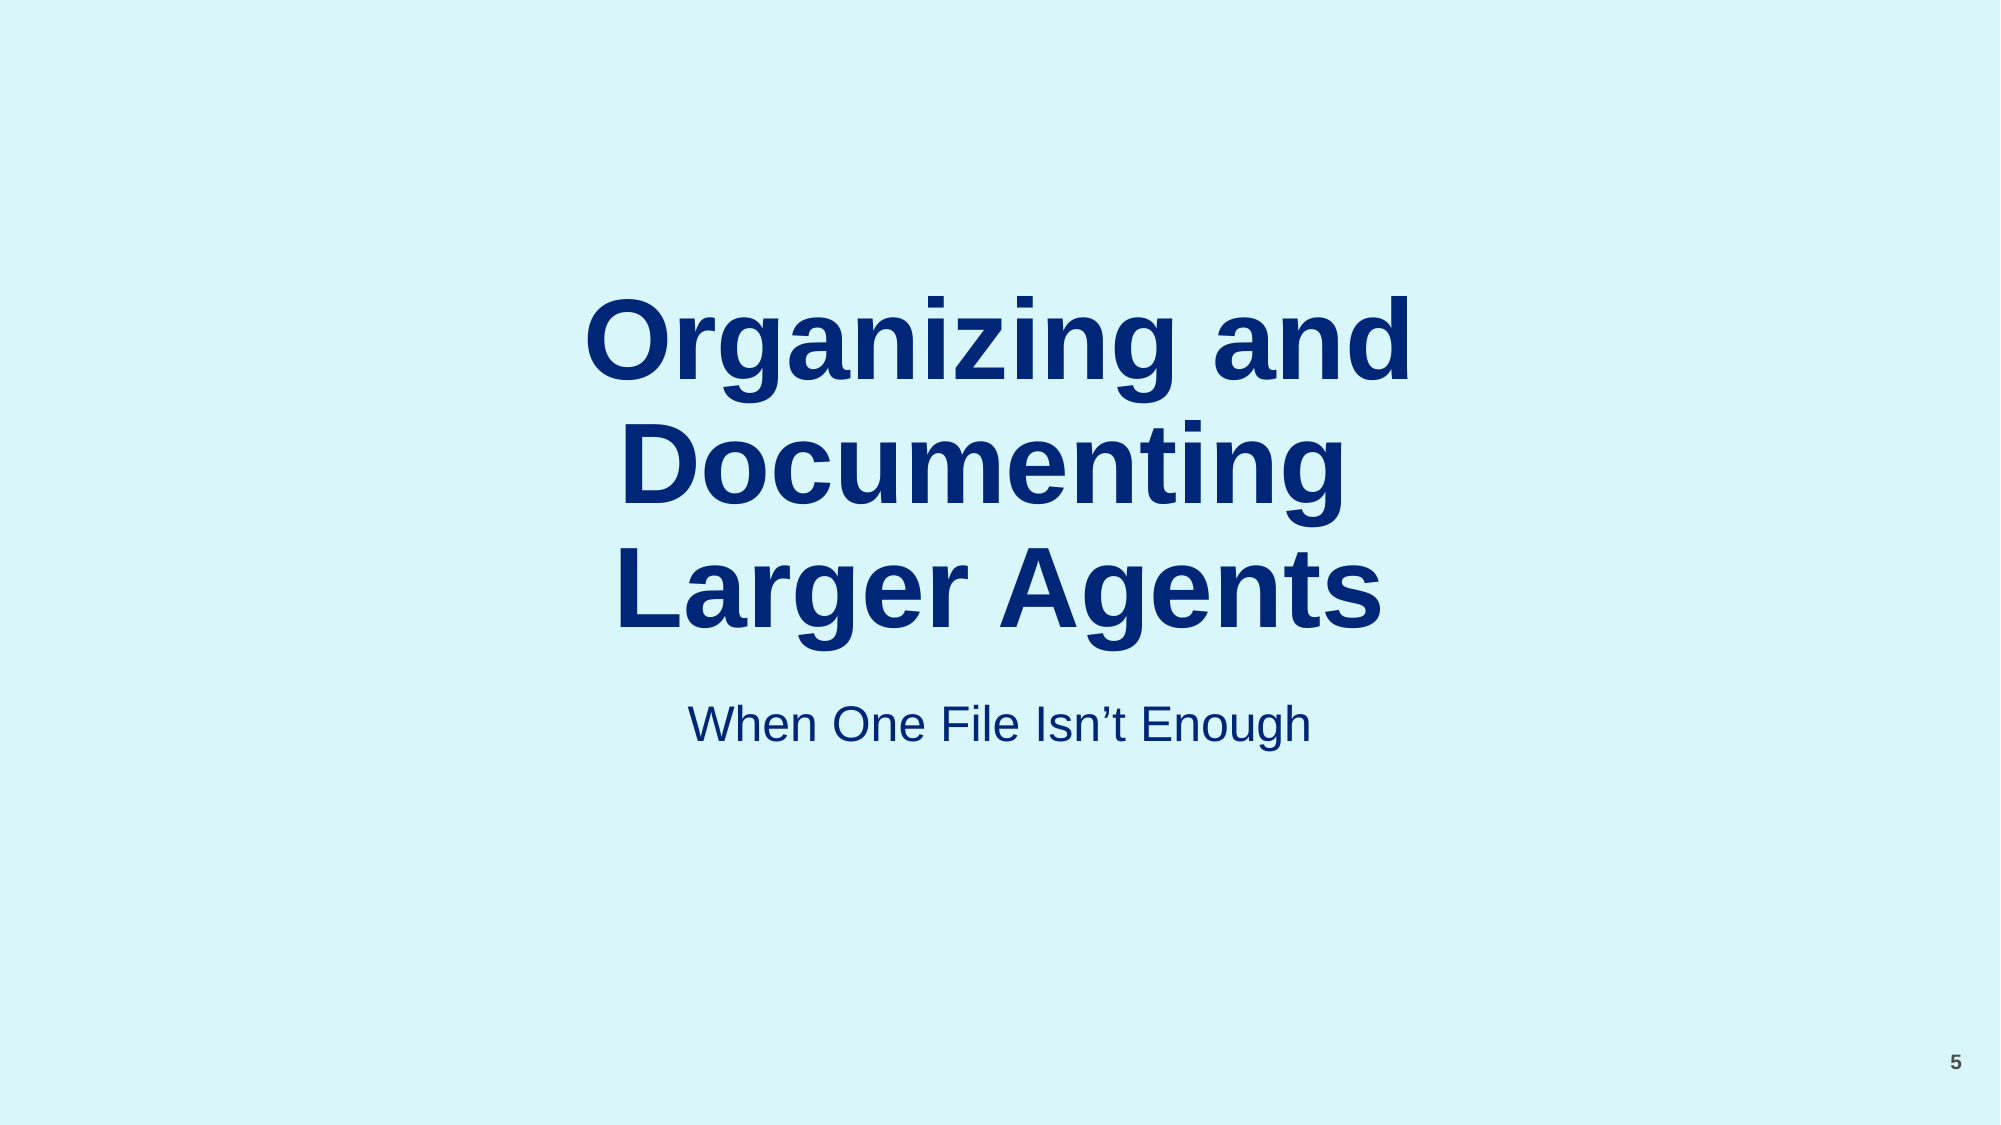

# Organizing and Documenting Larger Agents
When One File Isn’t Enough